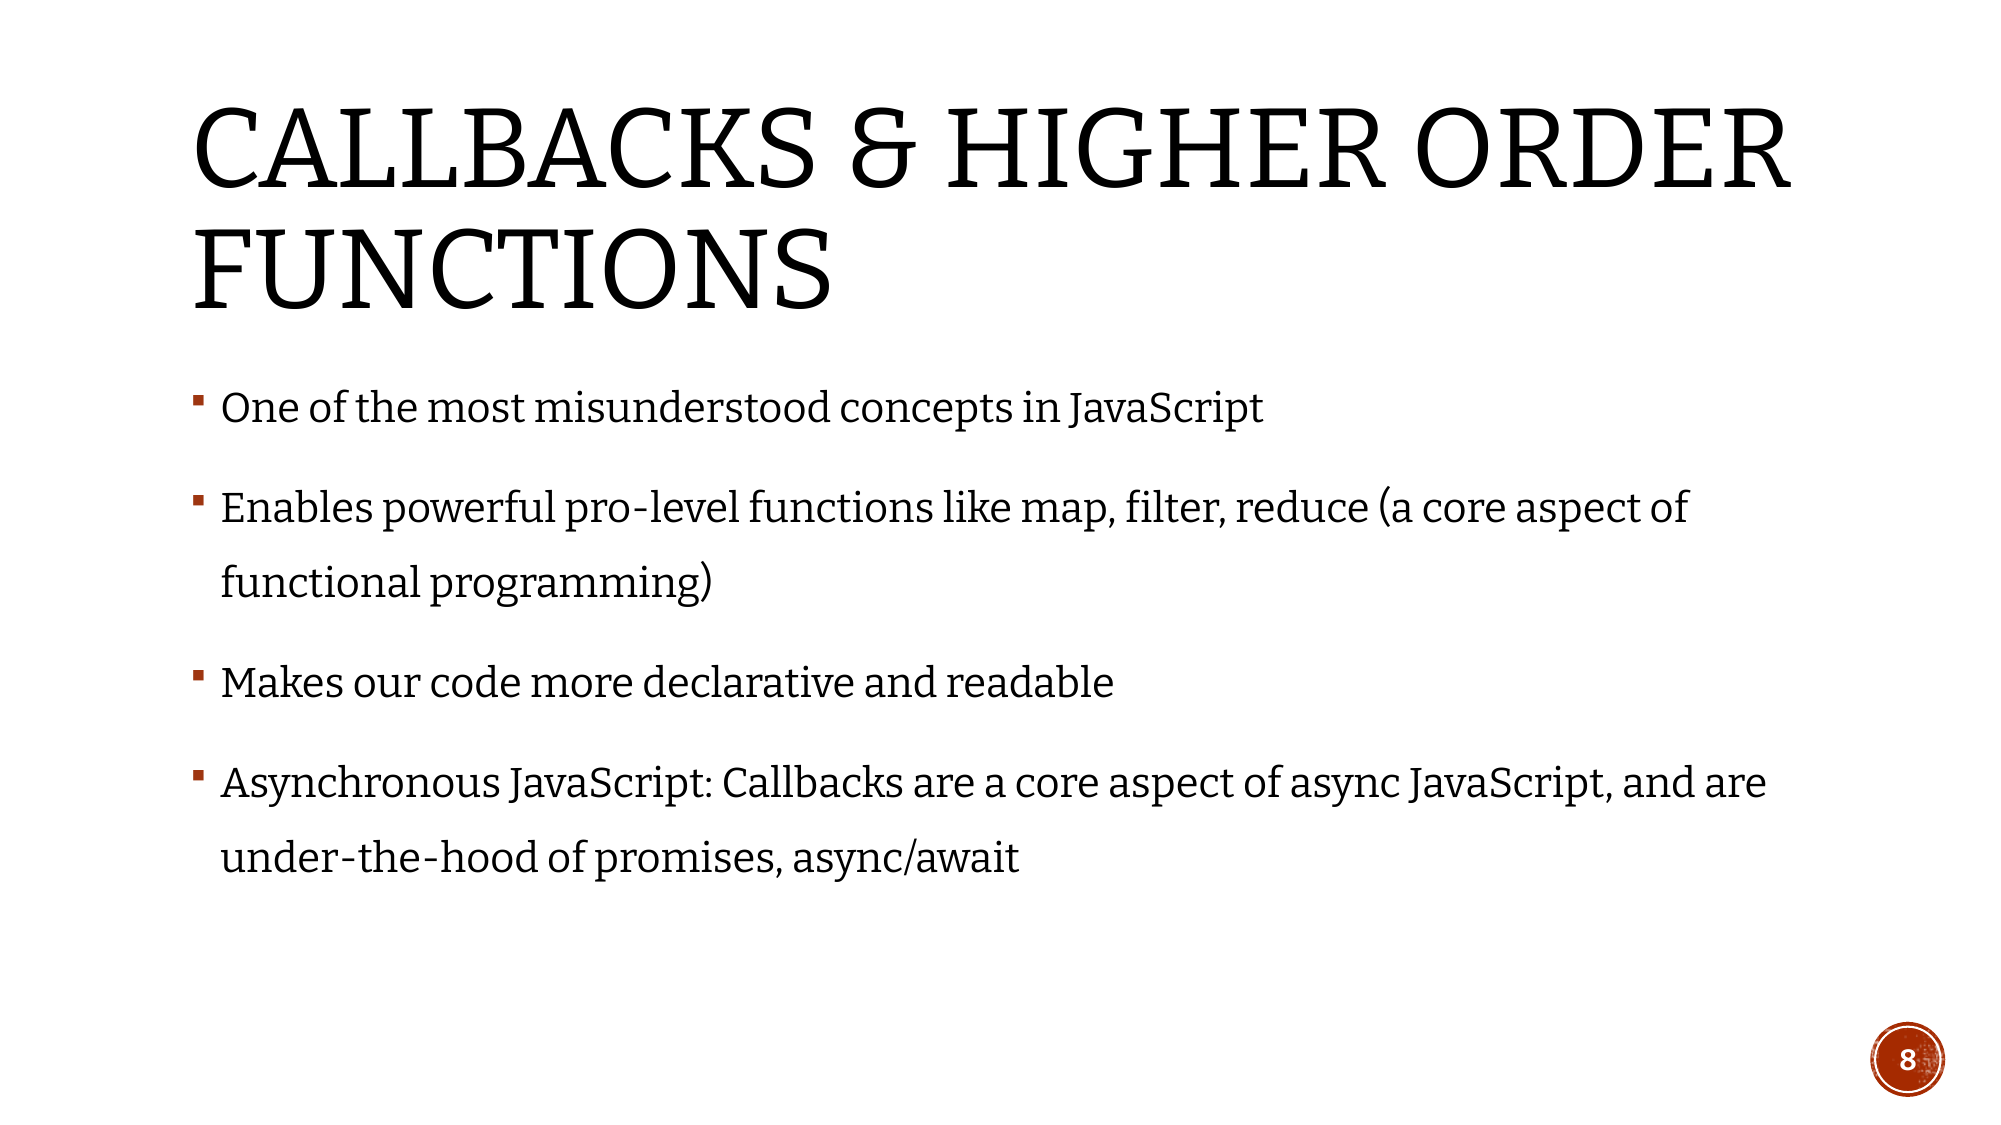

# Callbacks & Higher Order Functions
One of the most misunderstood concepts in JavaScript
Enables powerful pro-level functions like map, filter, reduce (a core aspect of functional programming)
Makes our code more declarative and readable
Asynchronous JavaScript: Callbacks are a core aspect of async JavaScript, and are under-the-hood of promises, async/await
8